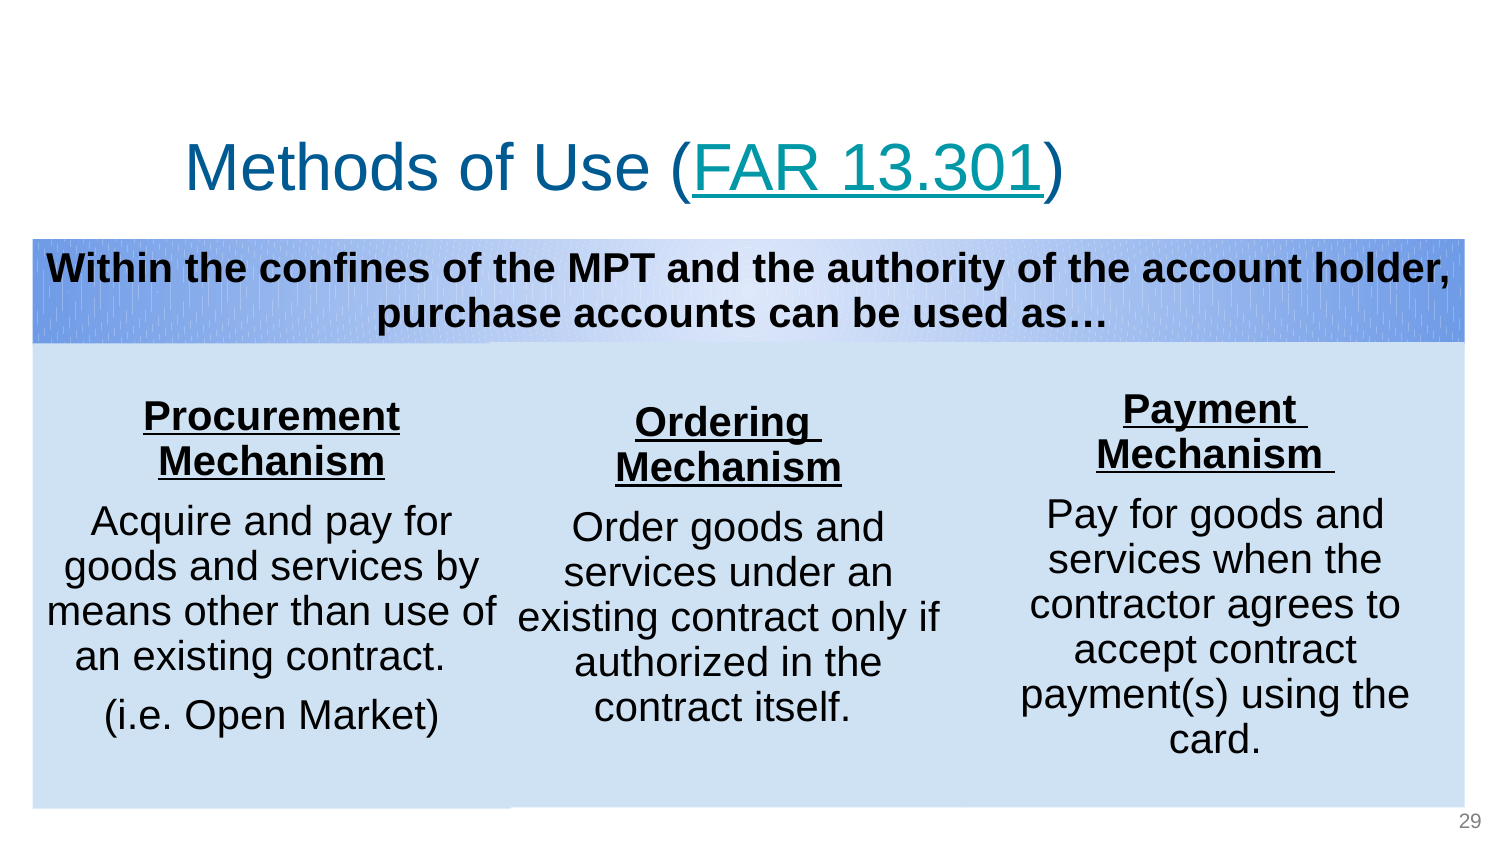

Methods of Use (FAR 13.301)
Within the confines of the MPT and the authority of the account holder, purchase accounts can be used as…
Payment
Mechanism
Pay for goods and services when the contractor agrees to accept contract payment(s) using the card.

Ordering
Mechanism
Order goods and services under an existing contract only if authorized in the contract itself.

Procurement Mechanism
Acquire and pay for goods and services by means other than use of an existing contract.
(i.e. Open Market)